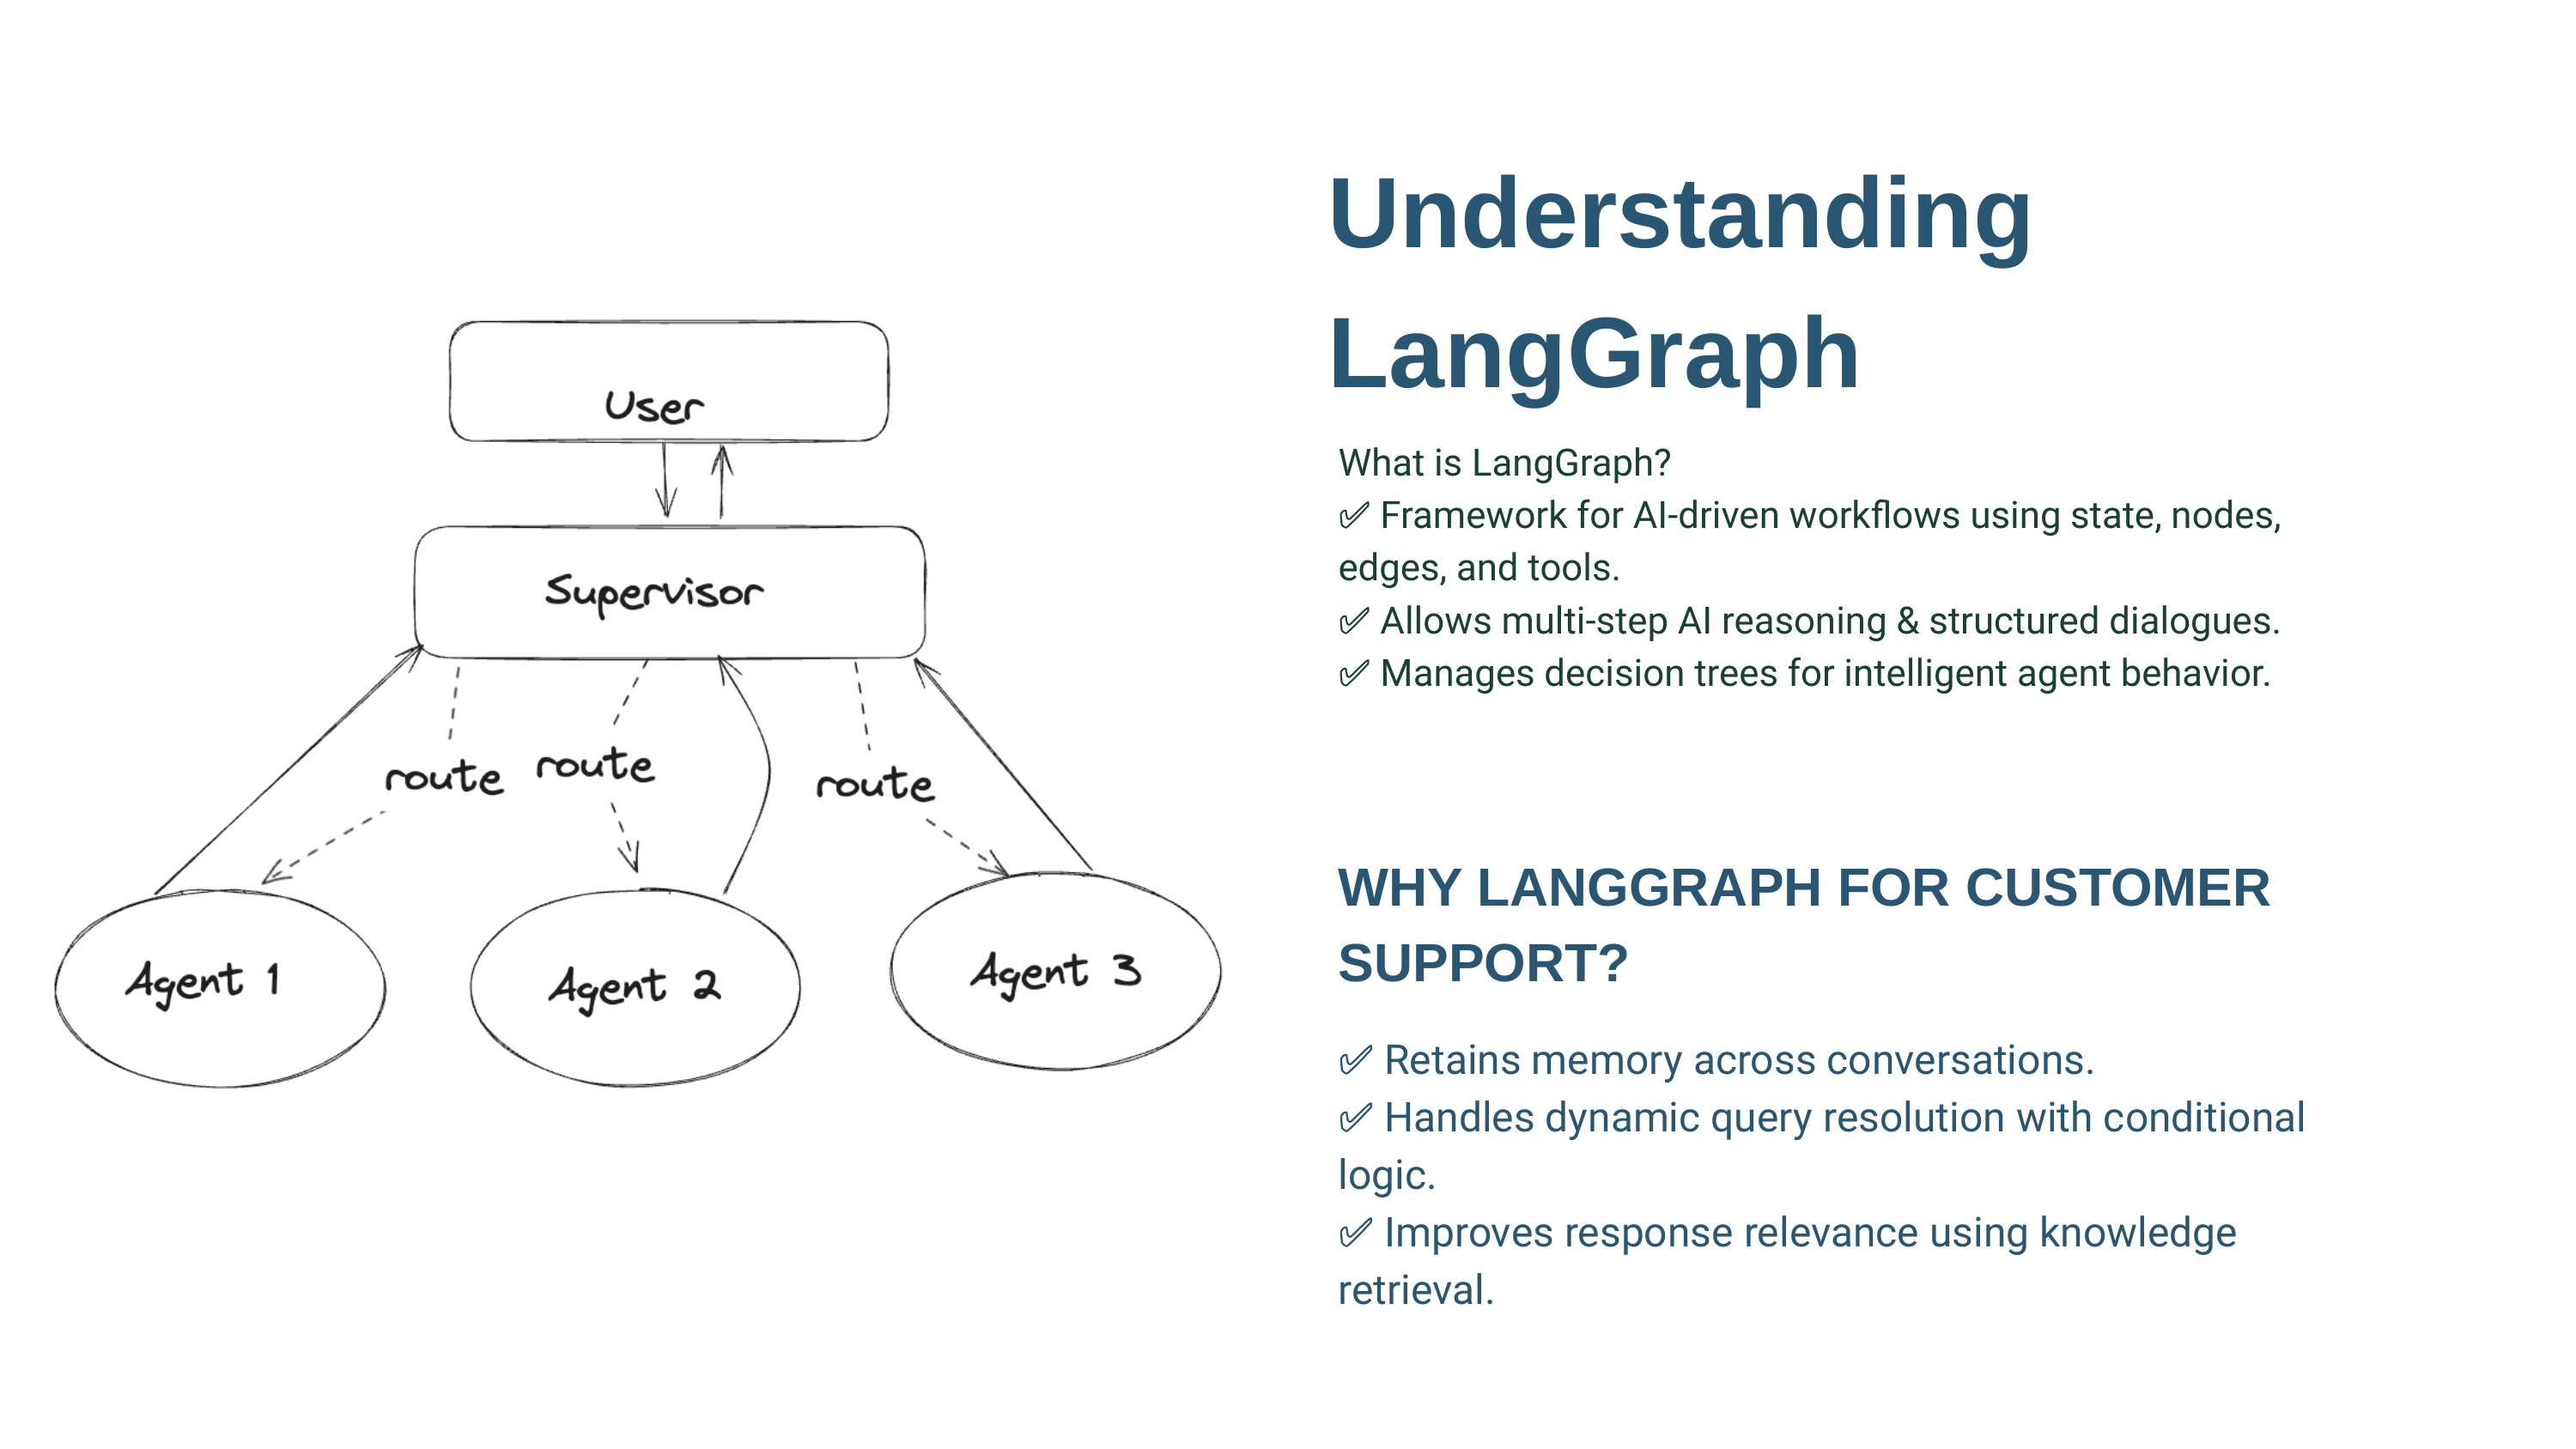

Understanding LangGraph

What is LangGraph?
✅ Framework for AI-driven workflows using state, nodes, edges, and tools.
✅ Allows multi-step AI reasoning & structured dialogues.
✅ Manages decision trees for intelligent agent behavior.

WHY LANGGRAPH FOR CUSTOMER SUPPORT?
✅ Retains memory across conversations.
✅ Handles dynamic query resolution with conditional logic.
✅ Improves response relevance using knowledge retrieval.